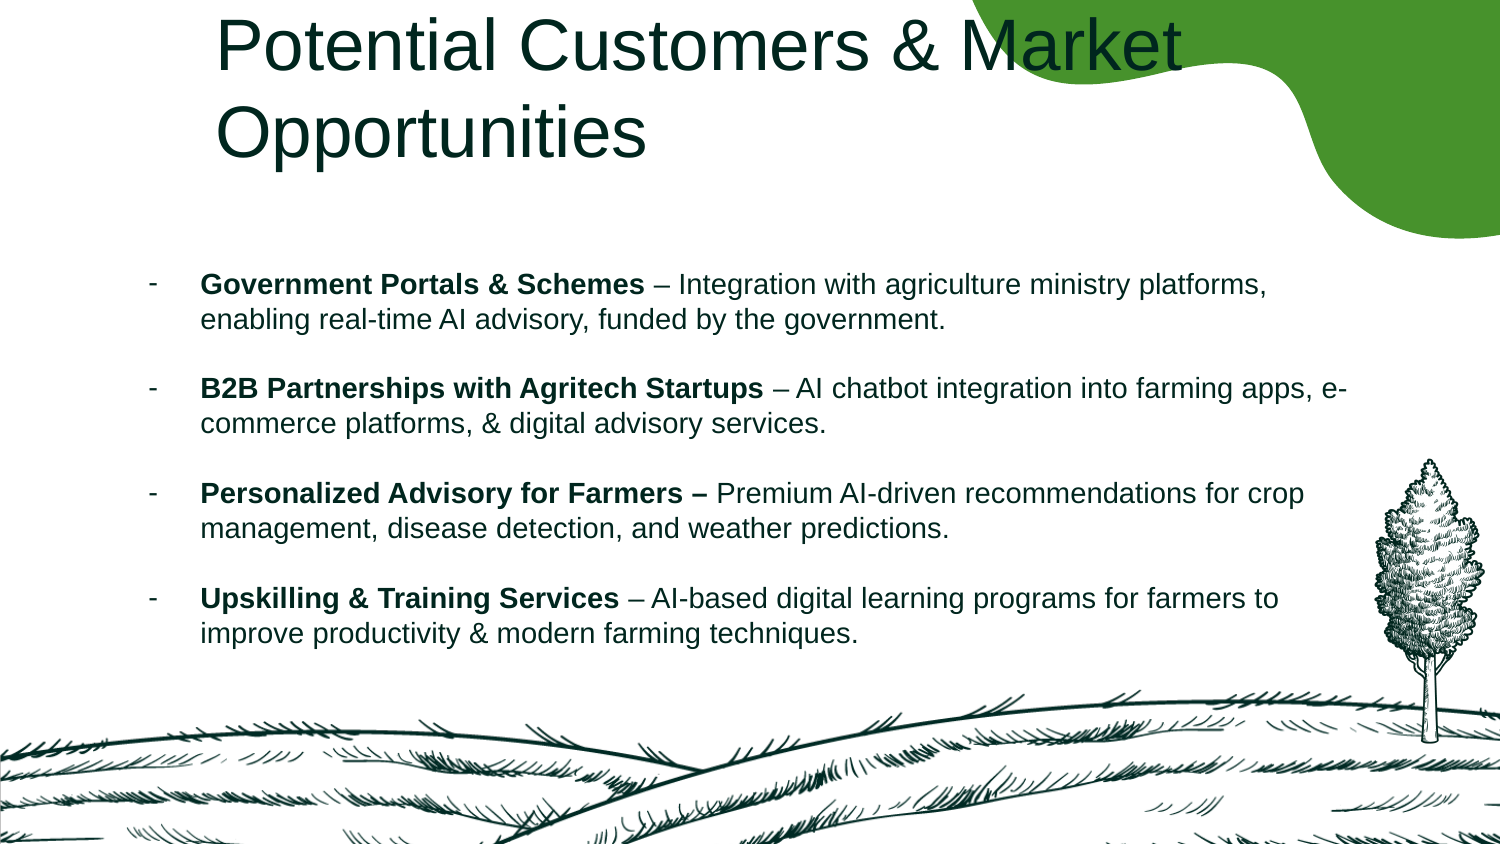

# Potential Customers & Market Opportunities
Government Portals & Schemes – Integration with agriculture ministry platforms, enabling real-time AI advisory, funded by the government.
B2B Partnerships with Agritech Startups – AI chatbot integration into farming apps, e-commerce platforms, & digital advisory services.
Personalized Advisory for Farmers – Premium AI-driven recommendations for crop management, disease detection, and weather predictions.

Upskilling & Training Services – AI-based digital learning programs for farmers to improve productivity & modern farming techniques.